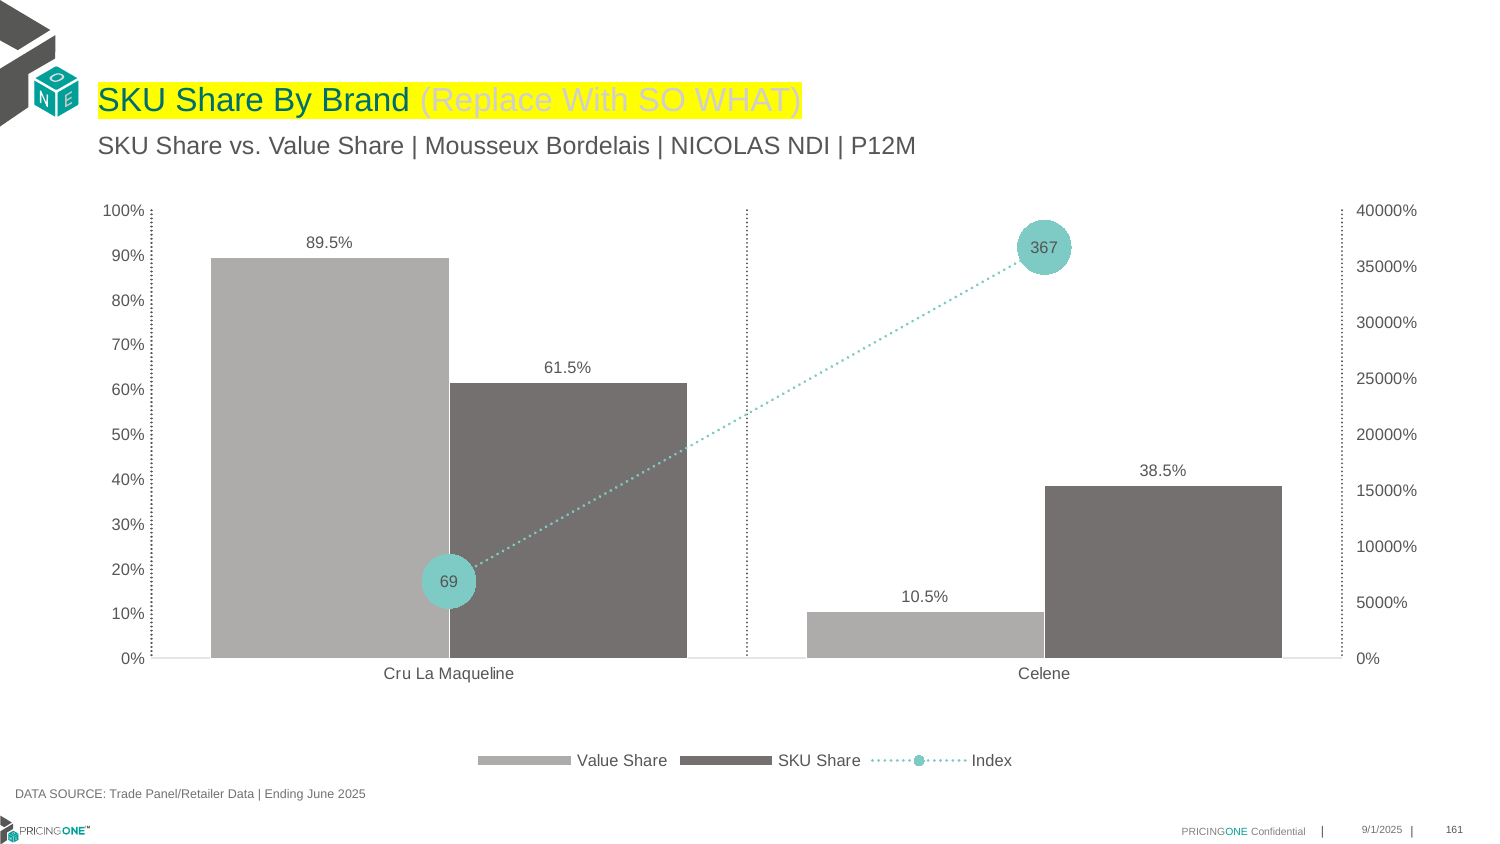

# SKU Share By Brand (Replace With SO WHAT)
SKU Share vs. Value Share | Mousseux Bordelais | NICOLAS NDI | P12M

### Chart

| Category | Value Share | SKU Share | Index |
|---|---|---|---|
| Cru La Maqueline | 0.8951798010711554 | 0.6153846153846153 | 68.74424720578565 |
| Celene | 0.10482019892884469 | 0.3846153846153846 | 366.92869174620995 |
DATA SOURCE: Trade Panel/Retailer Data | Ending June 2025

9/1/2025
161